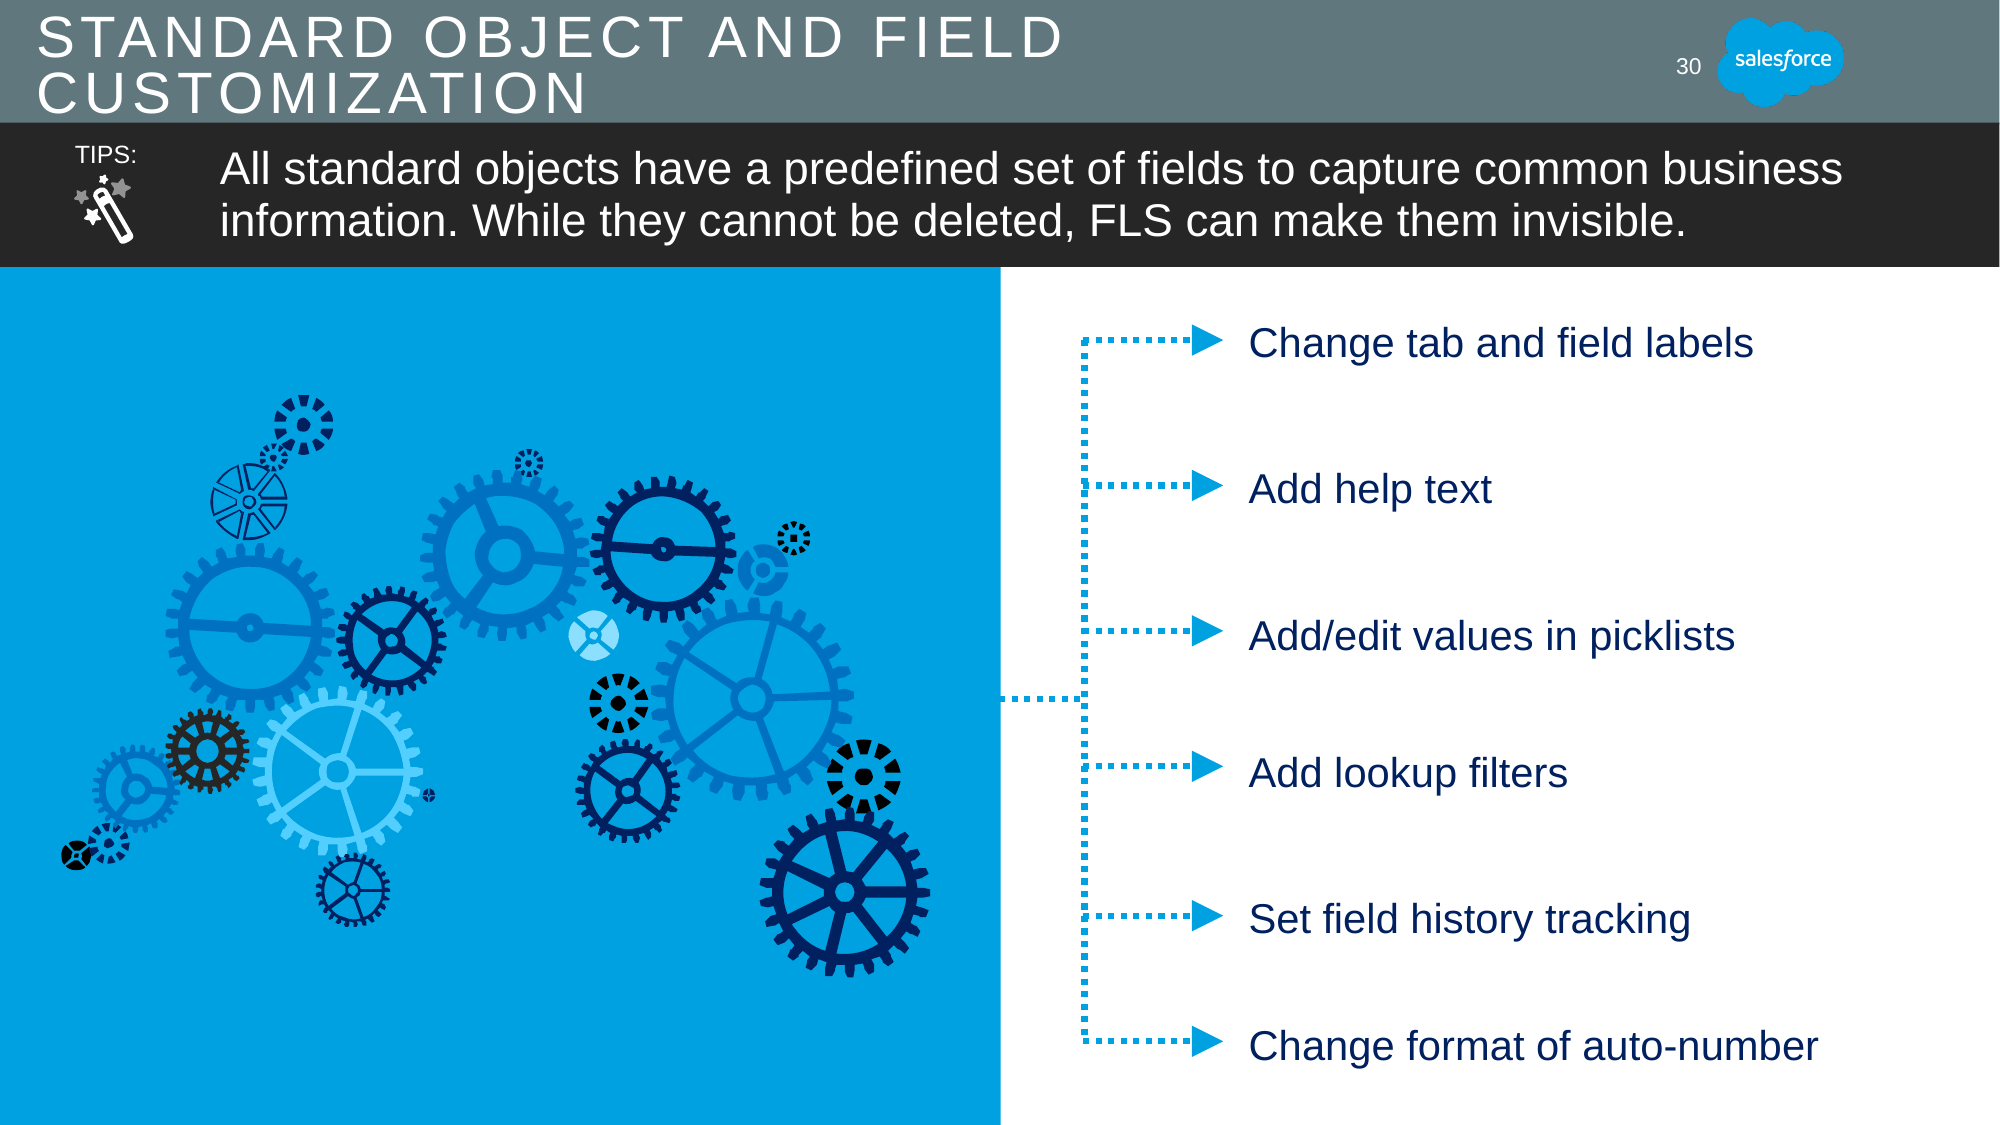

# Standard object and field customization
30
All standard objects have a predefined set of fields to capture common business information. While they cannot be deleted, FLS can make them invisible.
Tips:

Change tab and field labels

Add help text

Add/edit values in picklists

Add lookup filters

Set field history tracking
Change format of auto-number